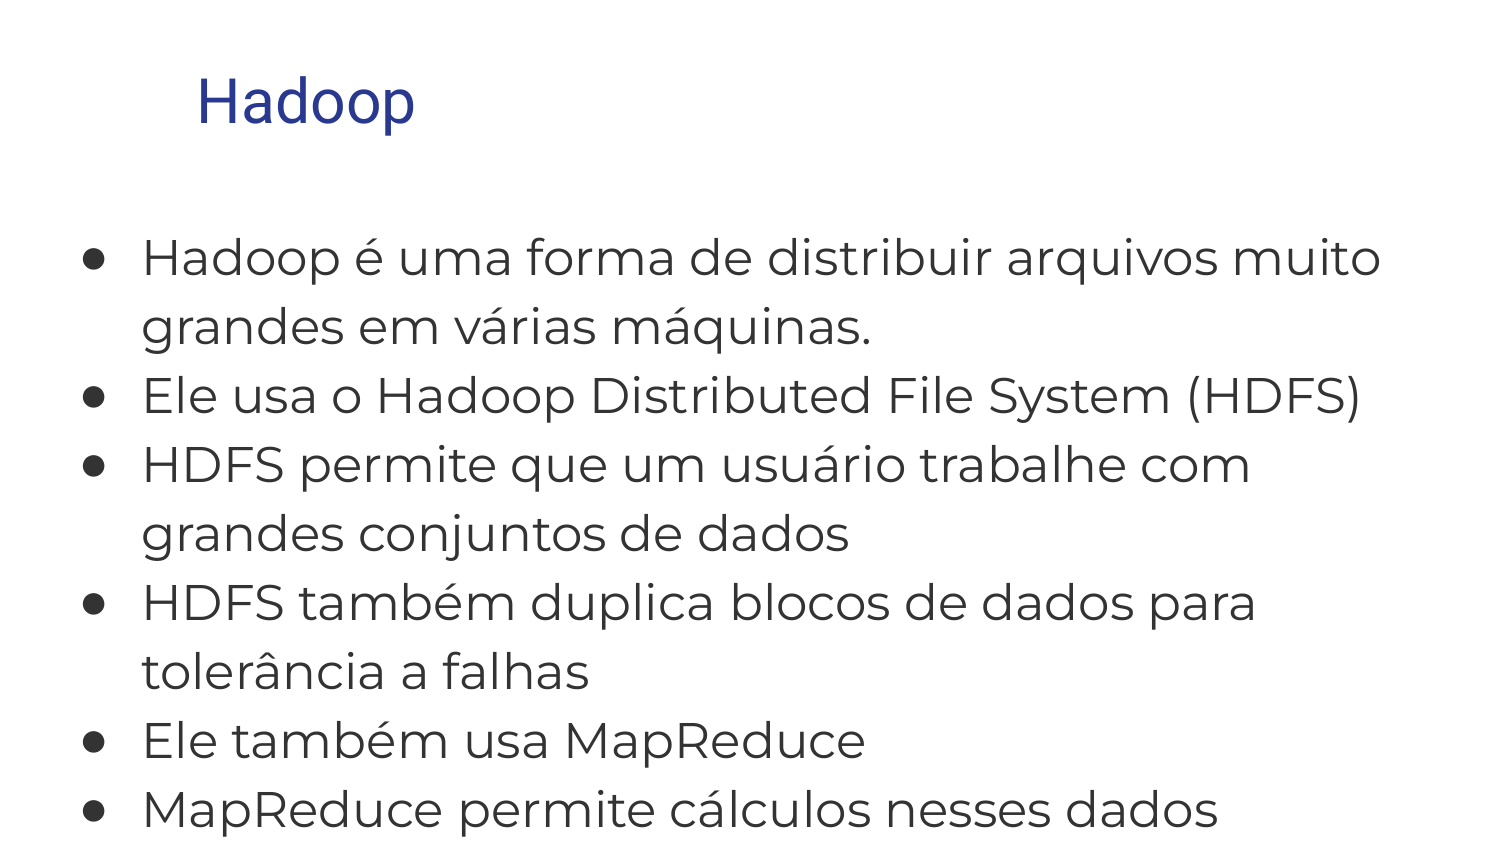

Hadoop

Hadoop é uma forma de distribuir arquivos muito grandes em várias máquinas.
Ele usa o Hadoop Distributed File System (HDFS)
HDFS permite que um usuário trabalhe com grandes conjuntos de dados
HDFS também duplica blocos de dados para tolerância a falhas
Ele também usa MapReduce
MapReduce permite cálculos nesses dados